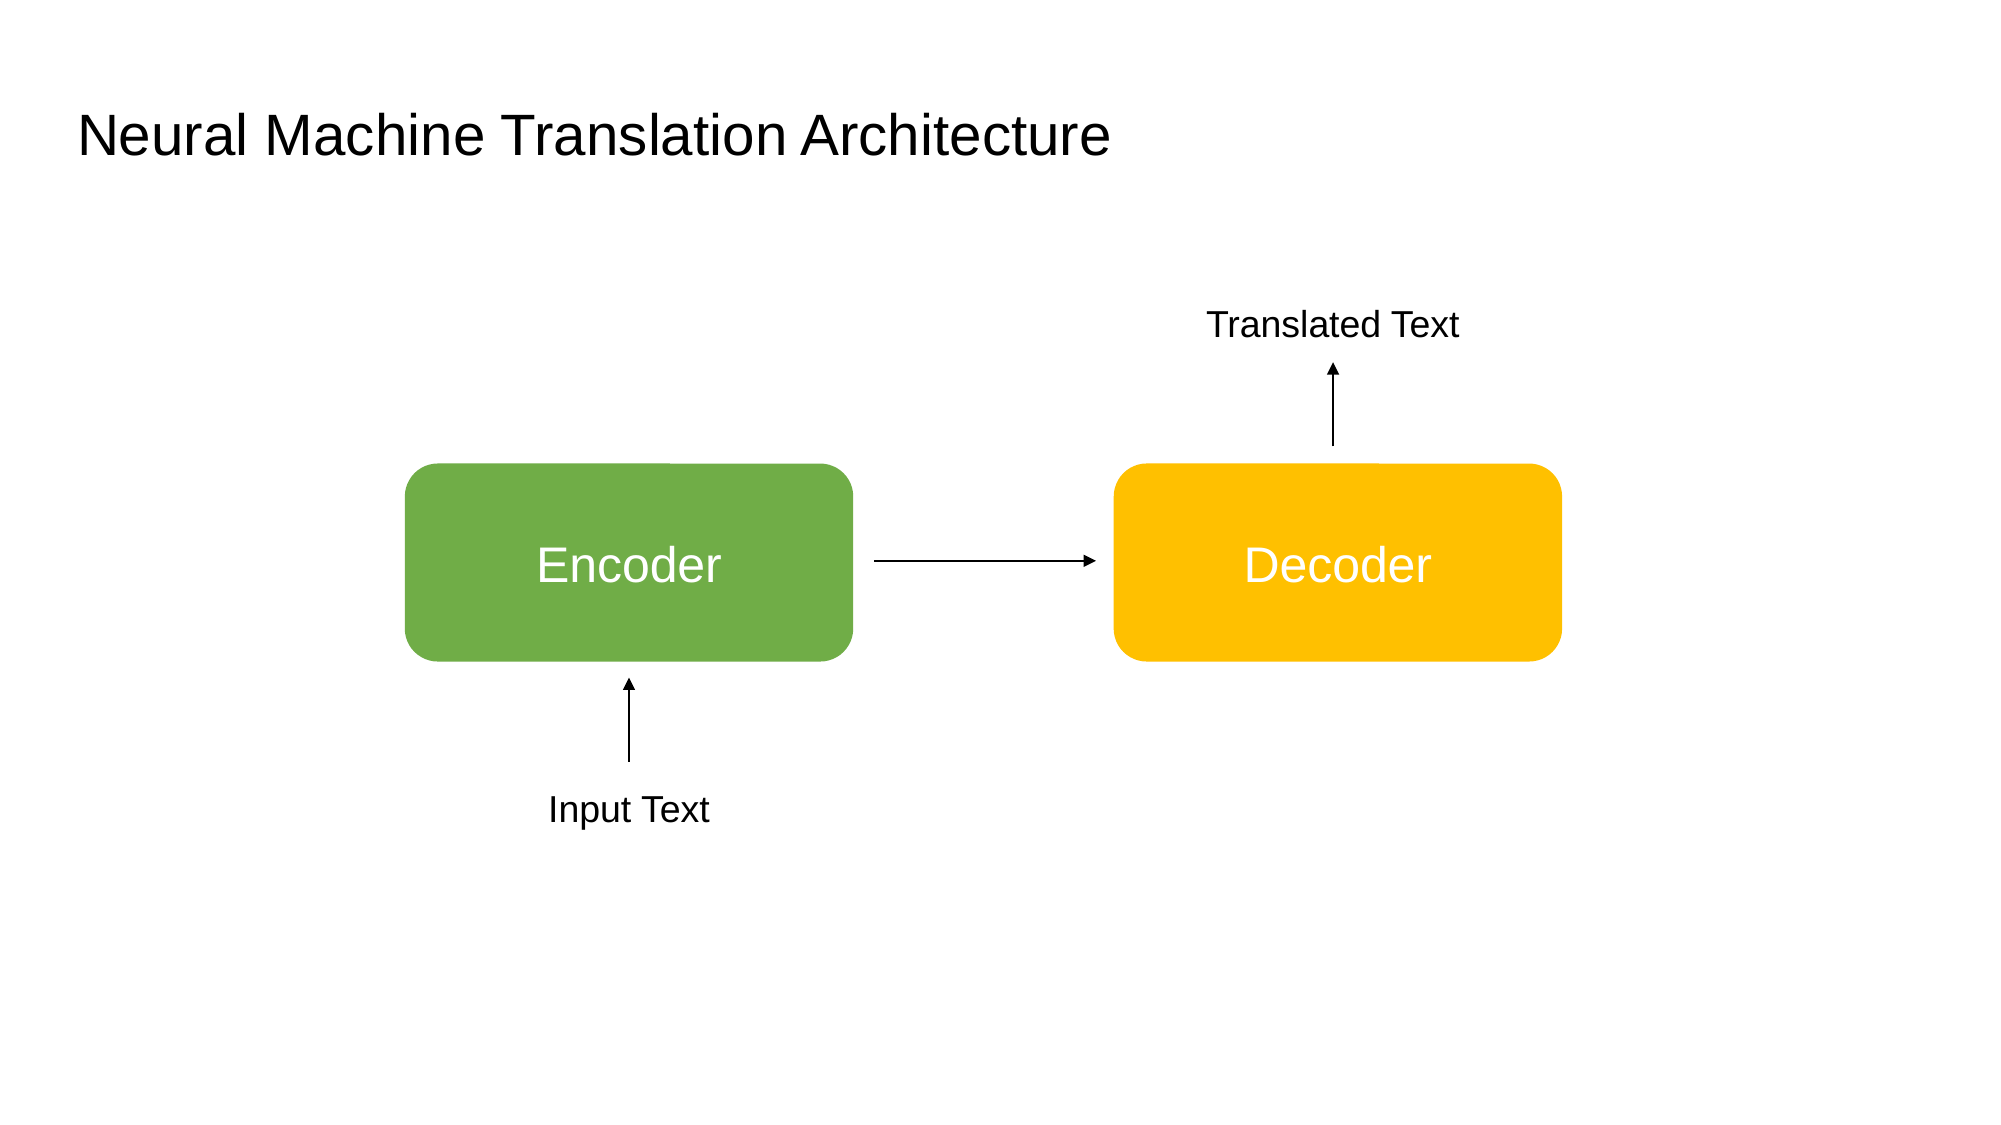

Neural Machine Translation Architecture
Translated Text
Encoder
Decoder
Input Text